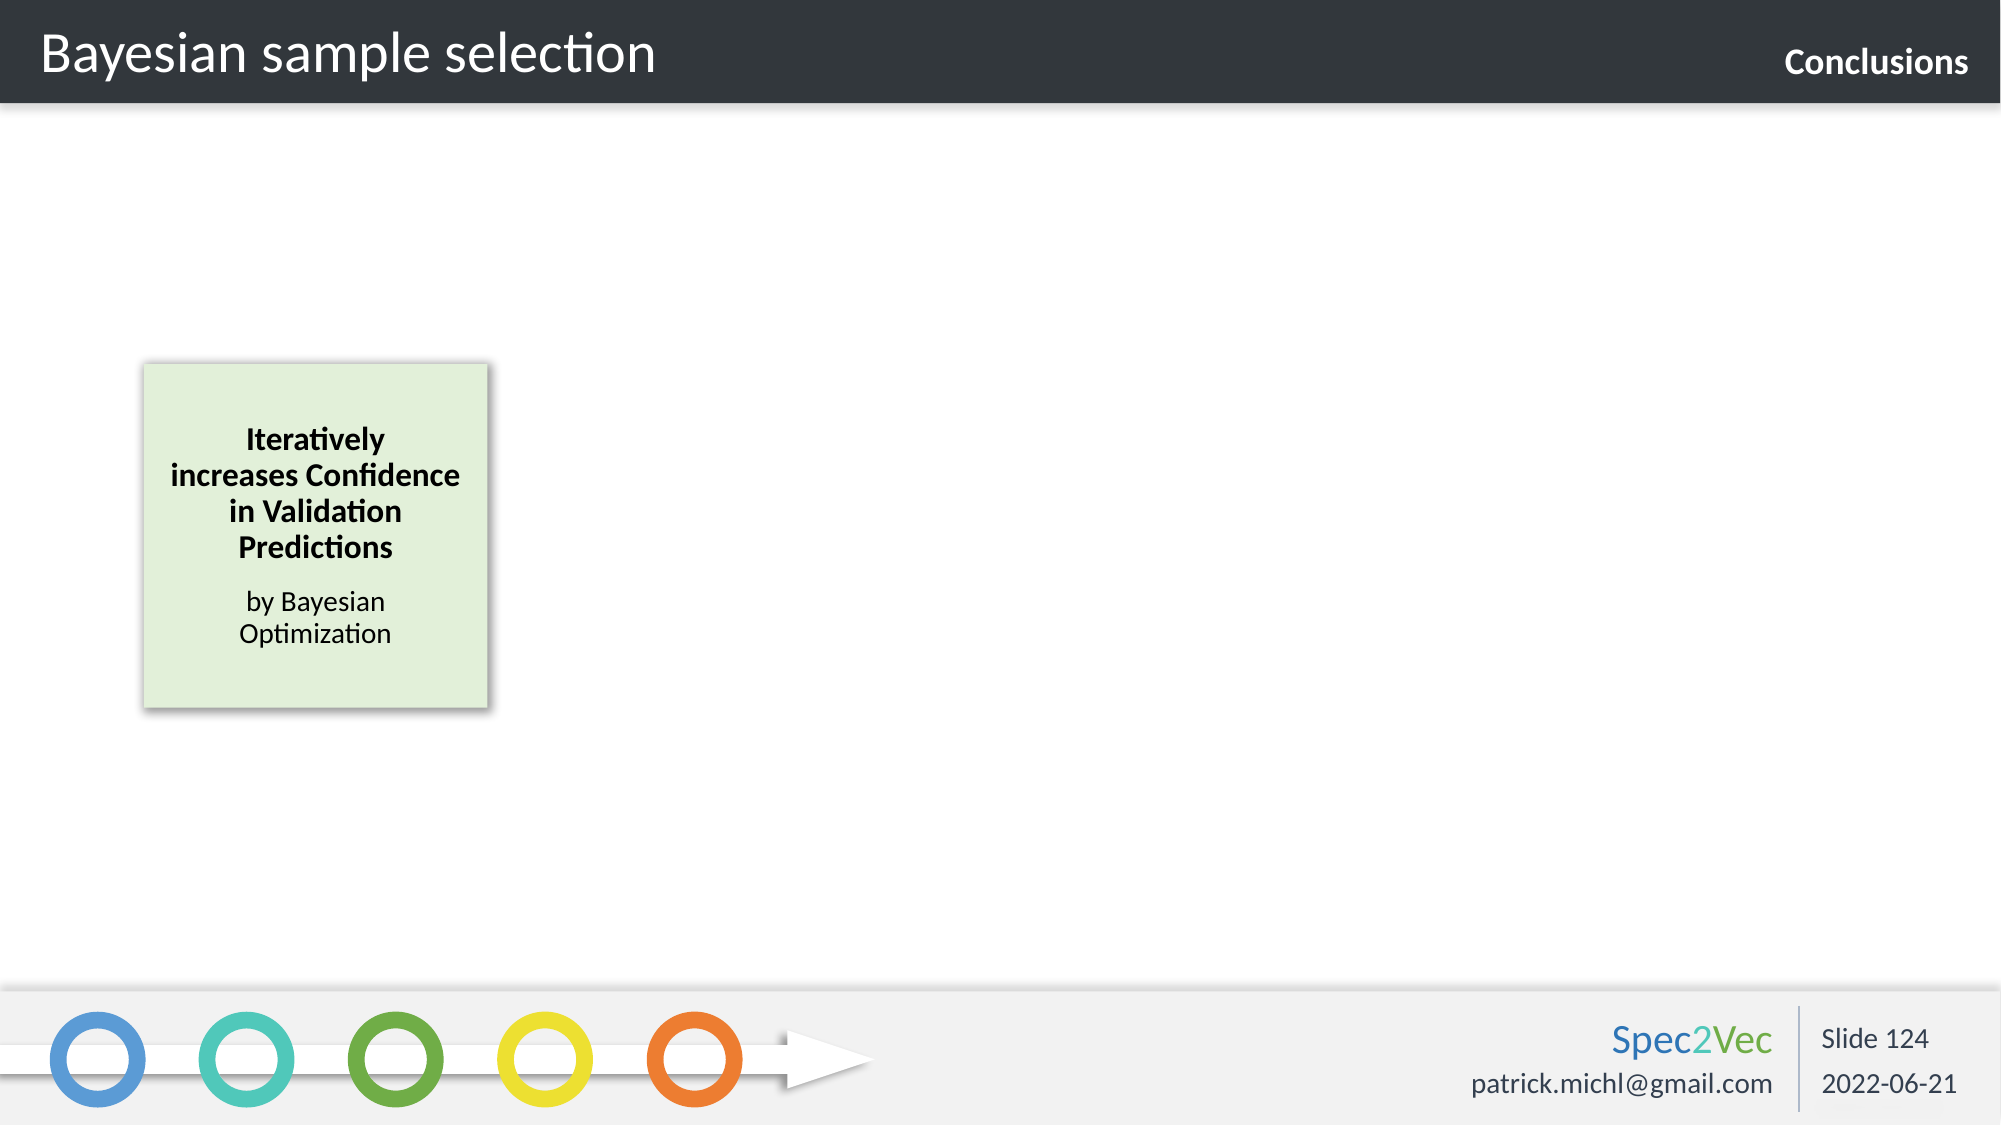

Bayesian sample selection
Conclusions
Iteratively
increases Confidence
in Validation
Predictions
by Bayesian
Optimization